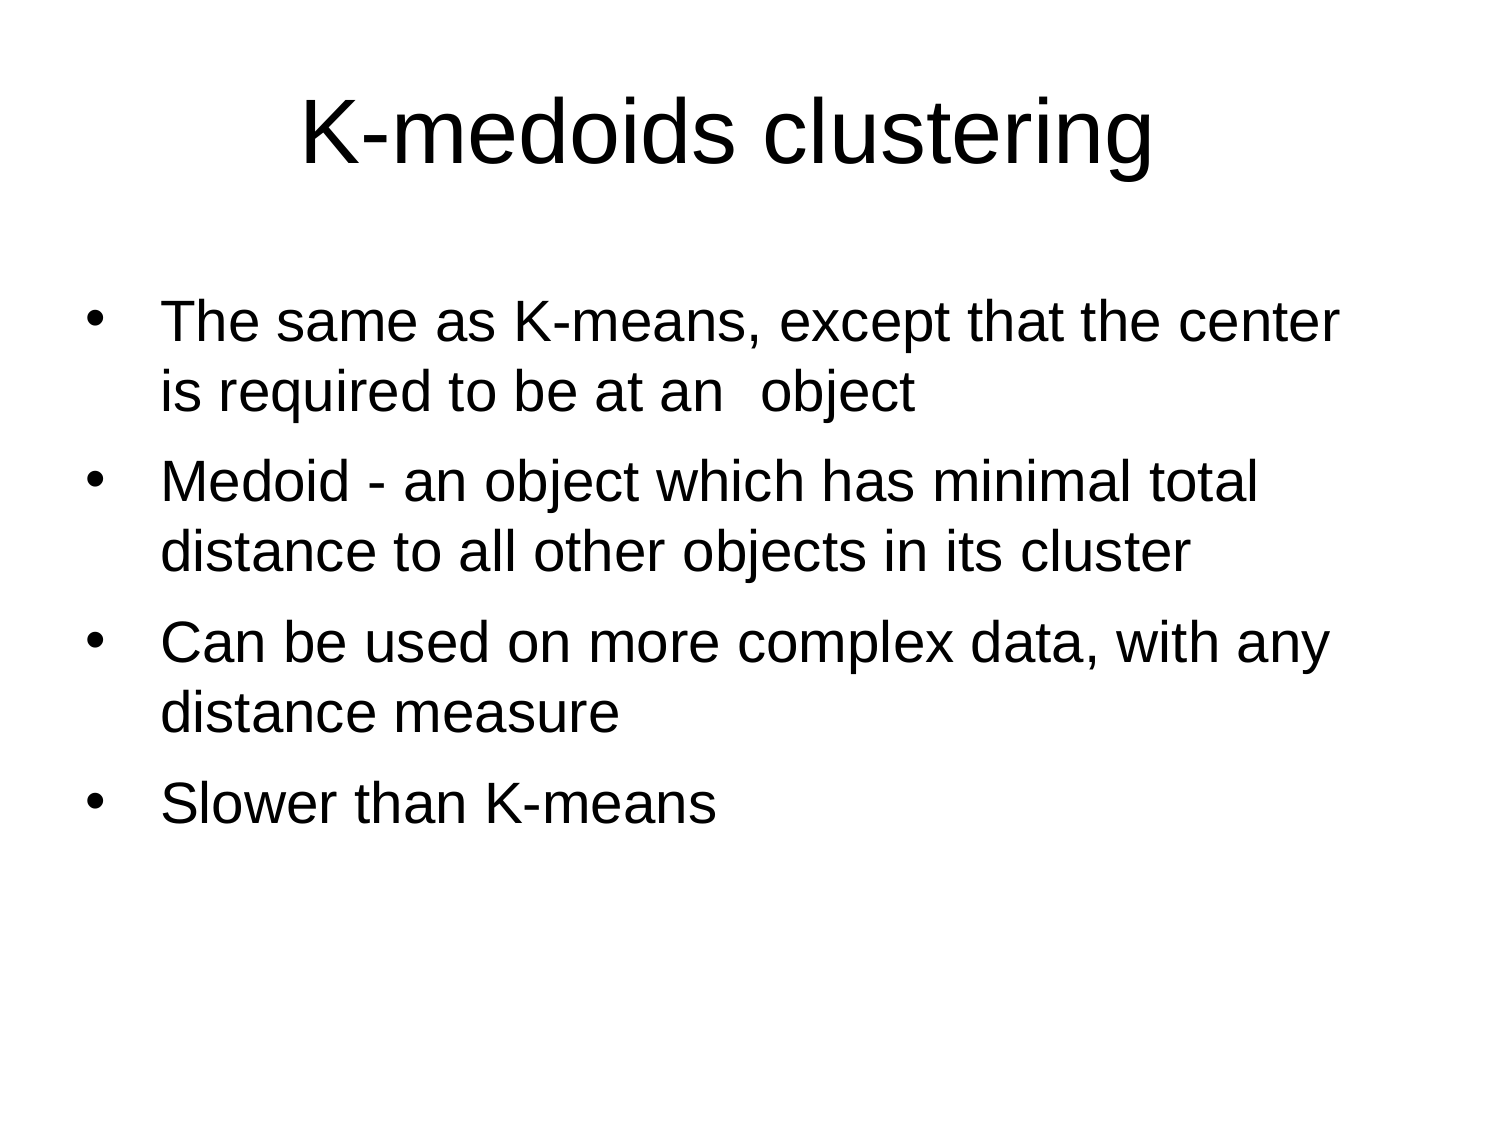

K-medoids clustering
The same as K-means, except that the center is required to be at an 	object
Medoid - an object which has minimal total distance to all other objects in its cluster
Can be used on more complex data, with any distance measure
Slower than K-means